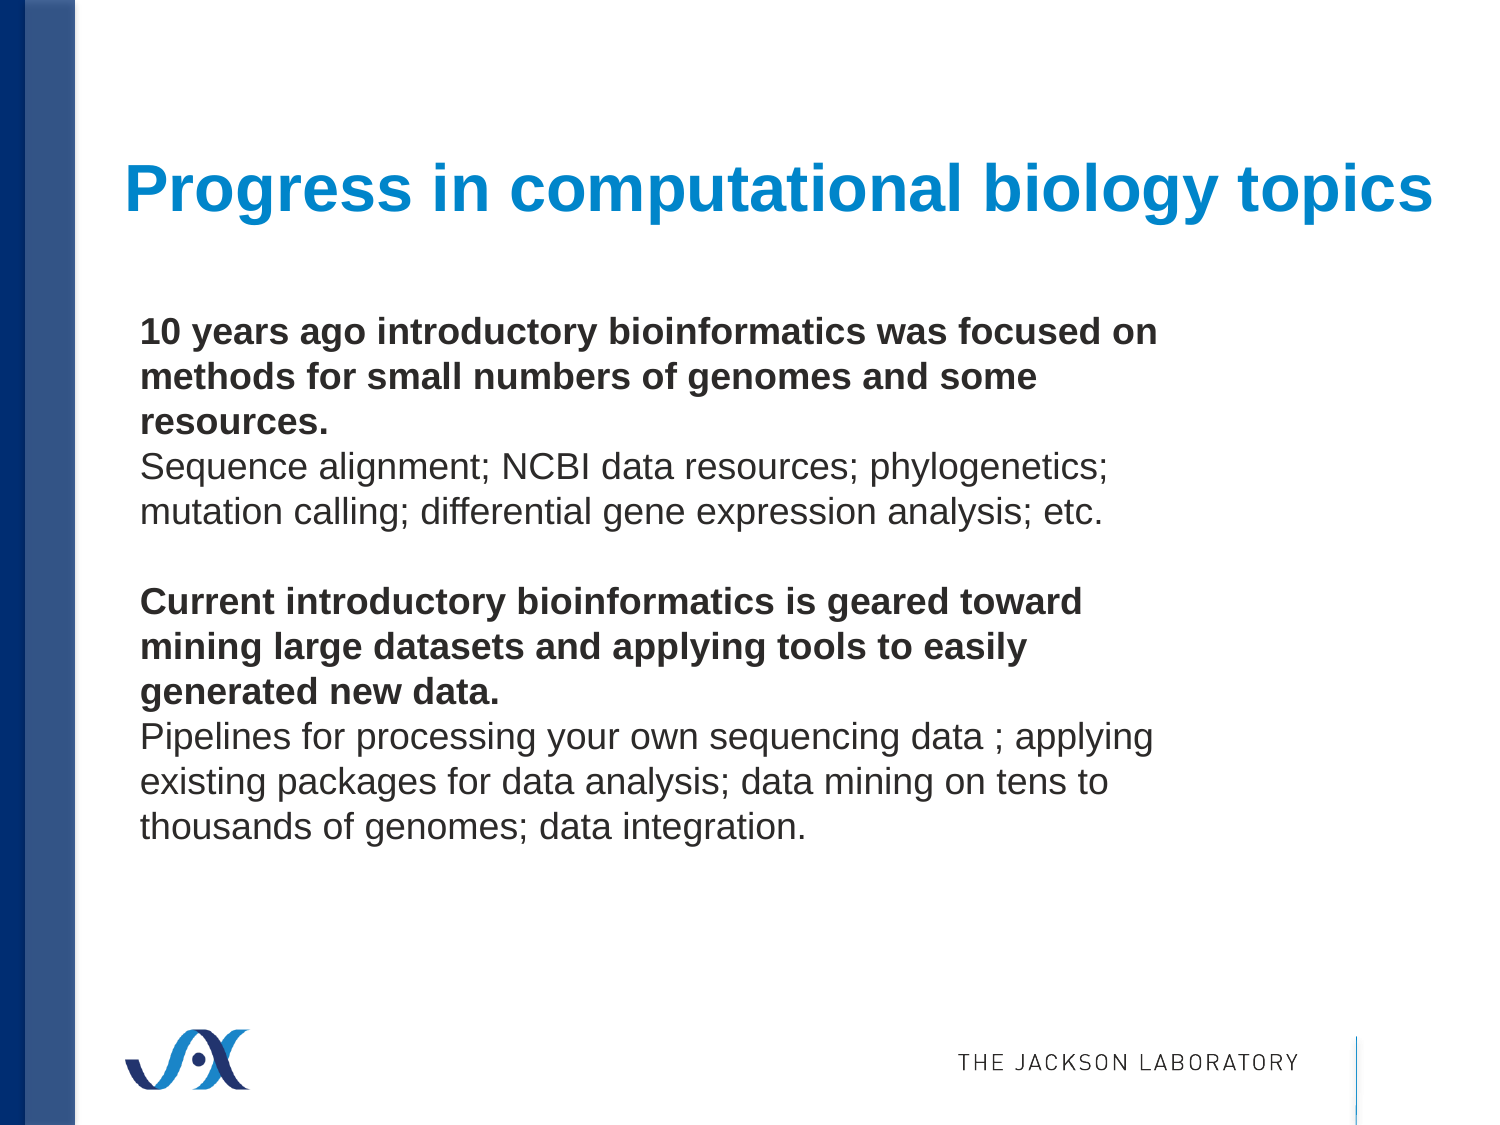

# Progress in computational biology topics
10 years ago introductory bioinformatics was focused on methods for small numbers of genomes and some resources.
Sequence alignment; NCBI data resources; phylogenetics; mutation calling; differential gene expression analysis; etc.

Current introductory bioinformatics is geared toward mining large datasets and applying tools to easily generated new data.
Pipelines for processing your own sequencing data ; applying existing packages for data analysis; data mining on tens to thousands of genomes; data integration.